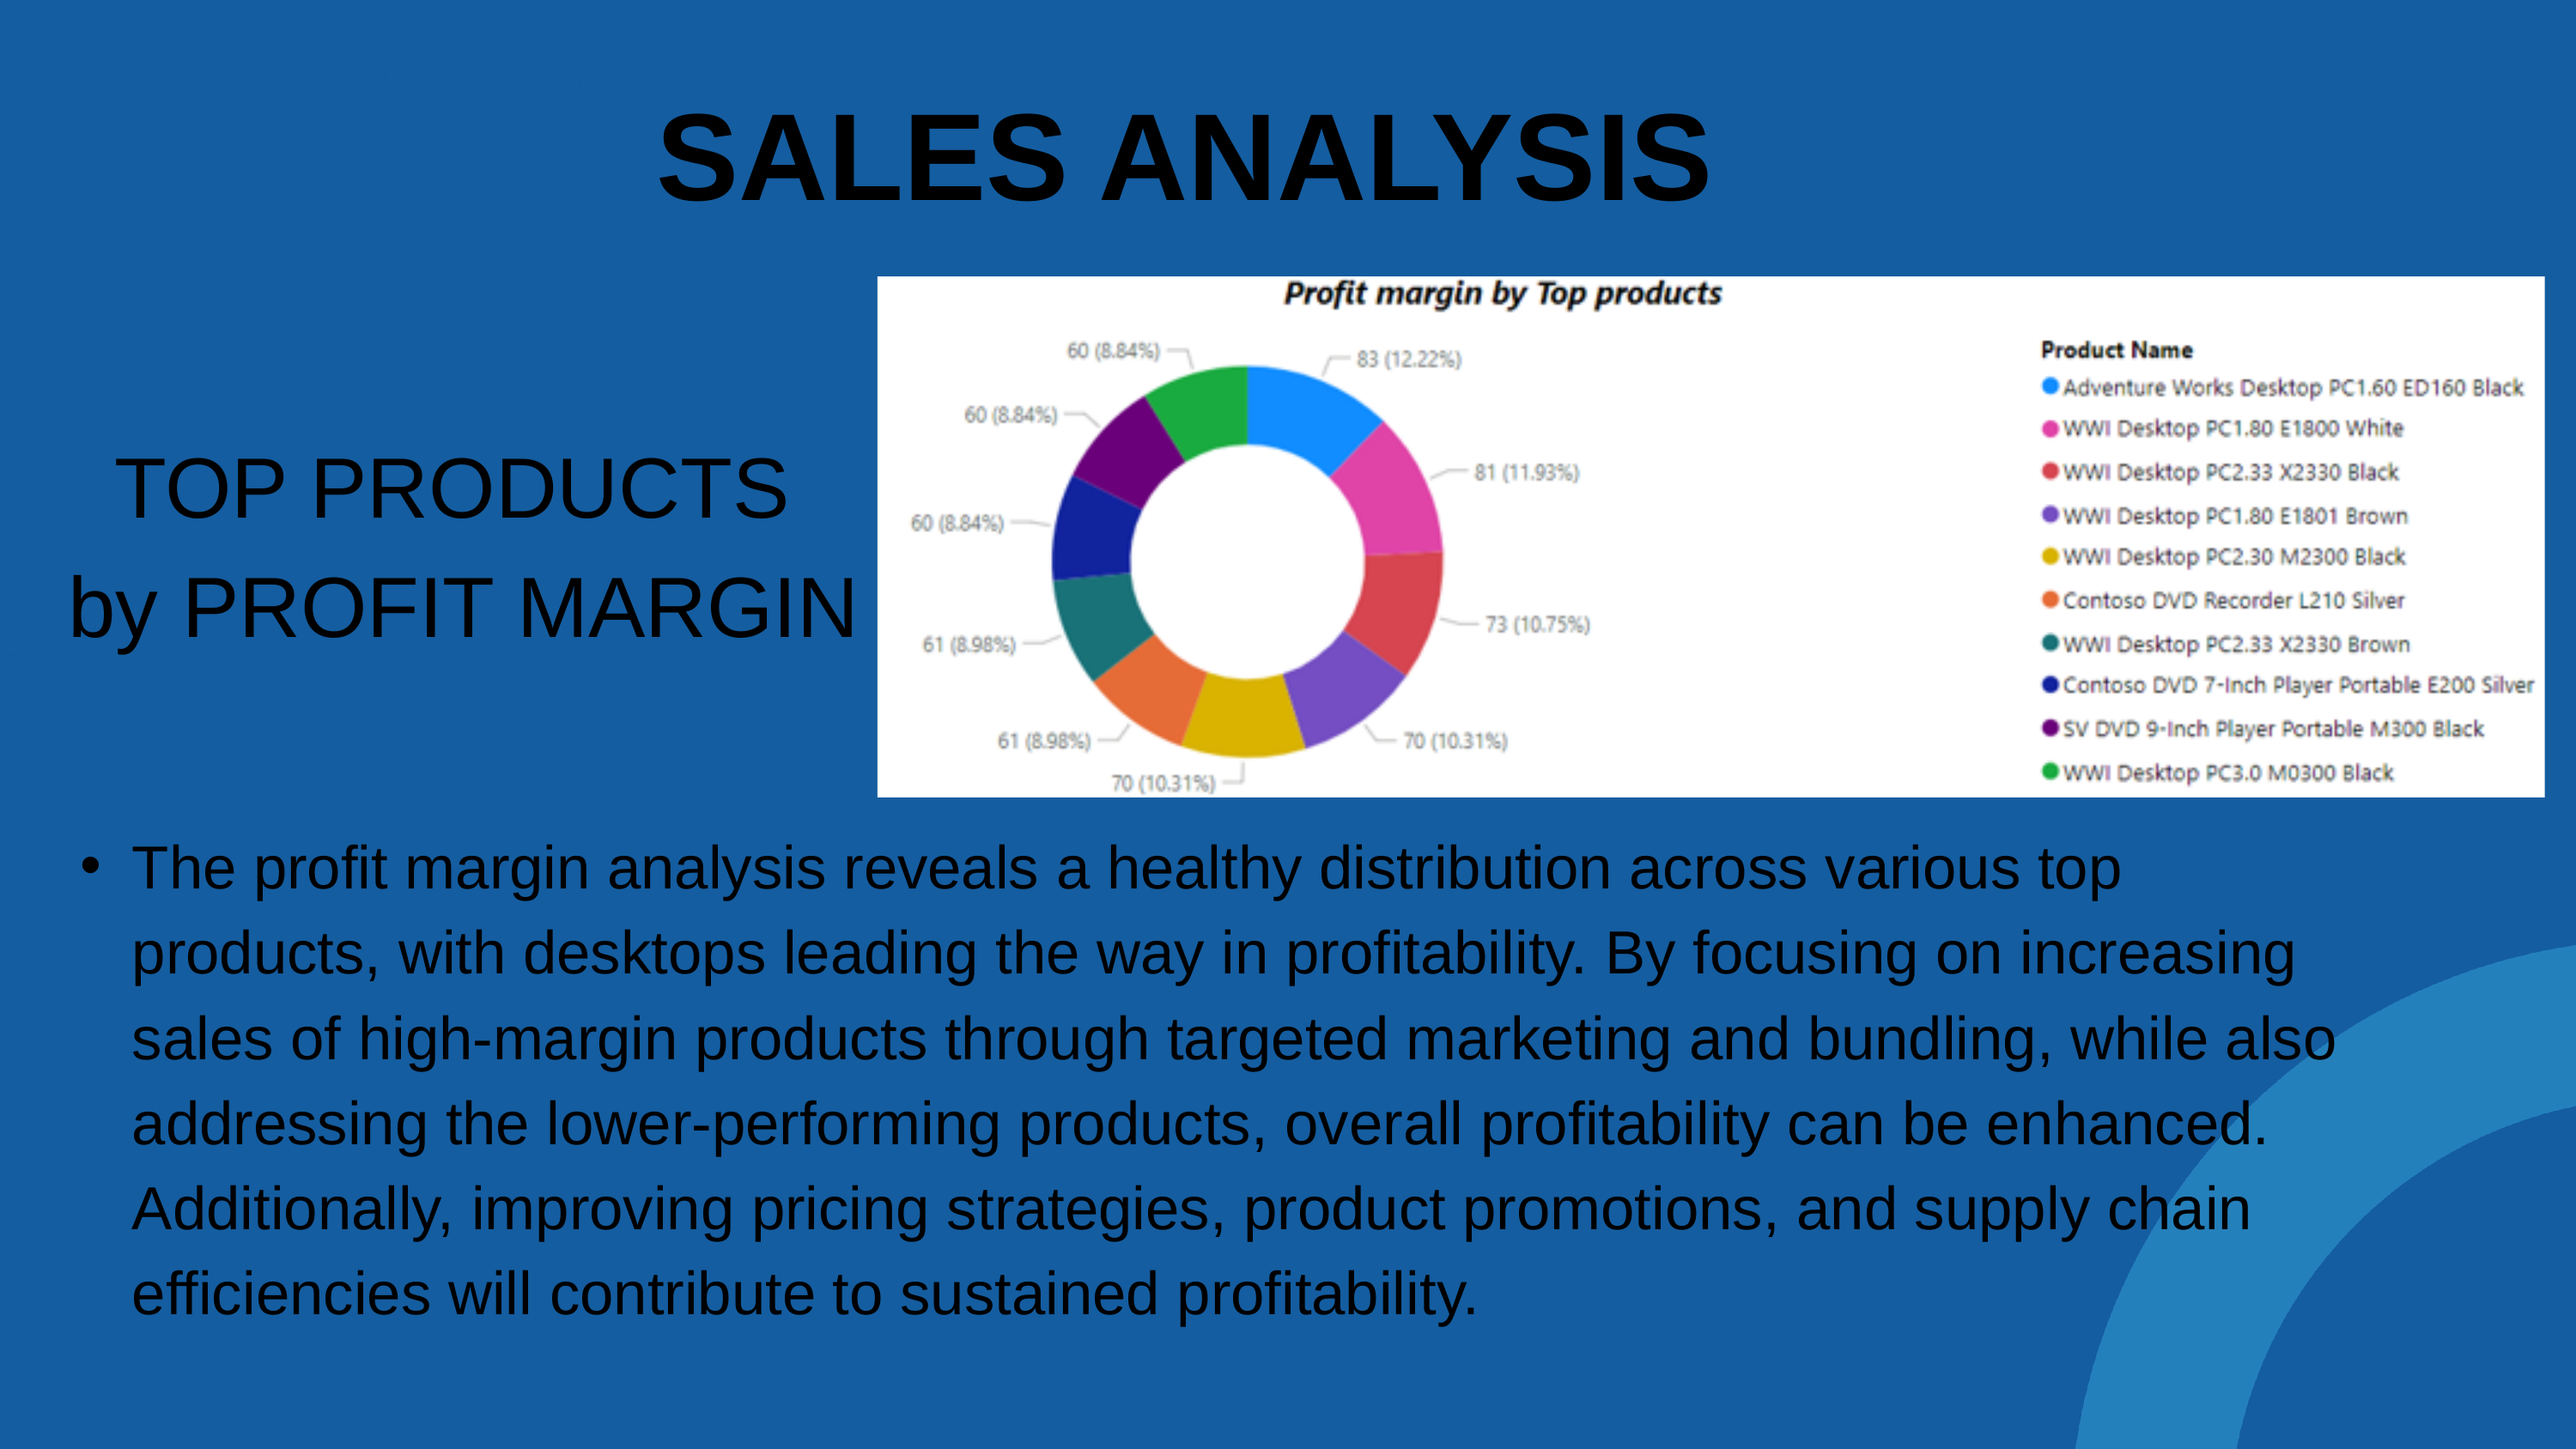

SALES ANALYSIS

TOP PRODUCTS
by PROFIT MARGIN
The profit margin analysis reveals a healthy distribution across various top products, with desktops leading the way in profitability. By focusing on increasing sales of high-margin products through targeted marketing and bundling, while also addressing the lower-performing products, overall profitability can be enhanced. Additionally, improving pricing strategies, product promotions, and supply chain efficiencies will contribute to sustained profitability.